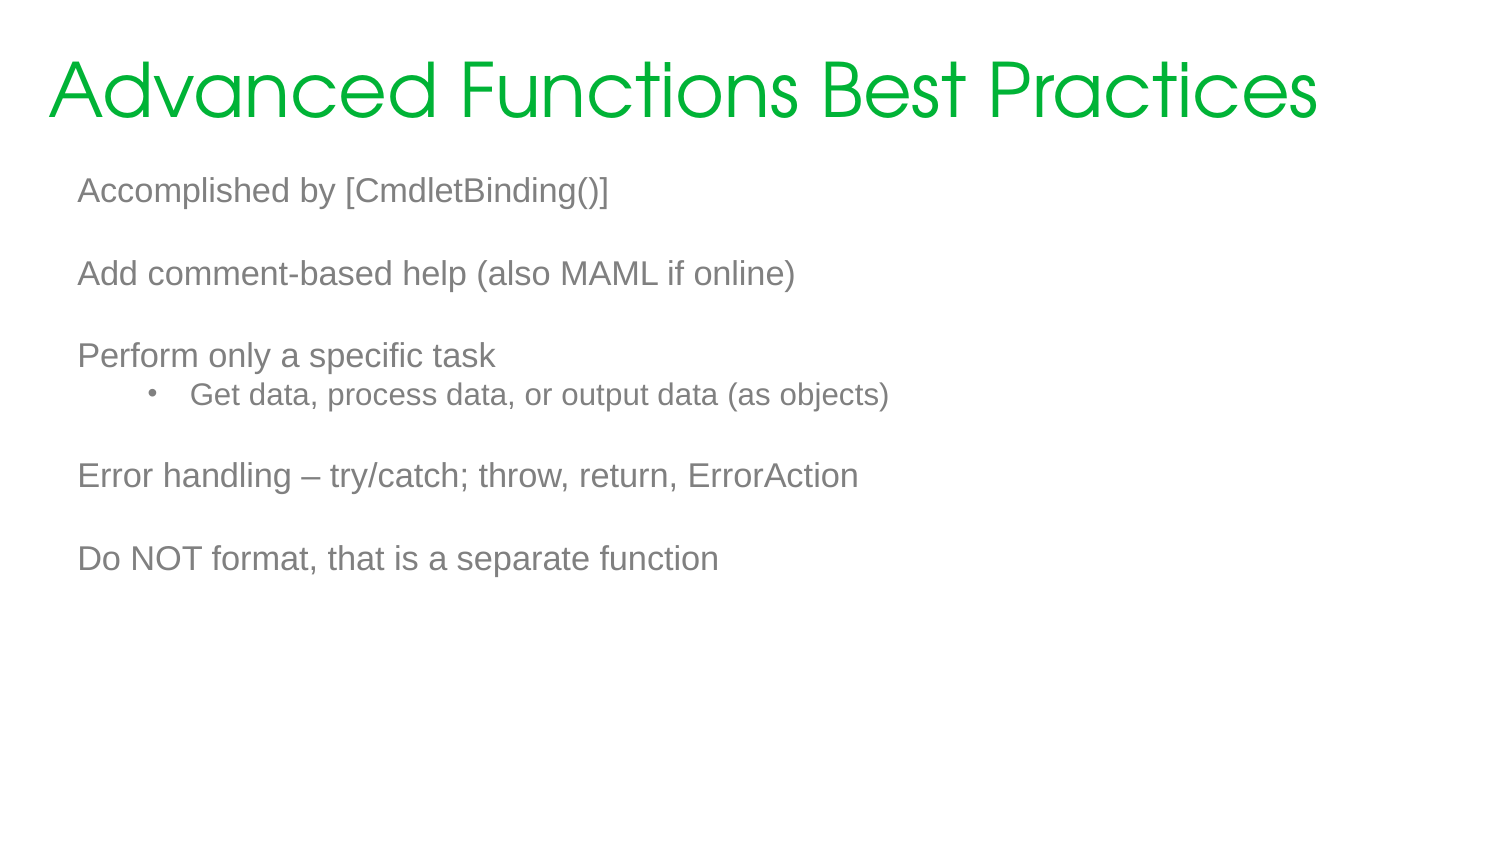

# Advanced Functions Best Practices
Accomplished by [CmdletBinding()]

Add comment-based help (also MAML if online)

Perform only a specific task
Get data, process data, or output data (as objects)

Error handling – try/catch; throw, return, ErrorAction

Do NOT format, that is a separate function